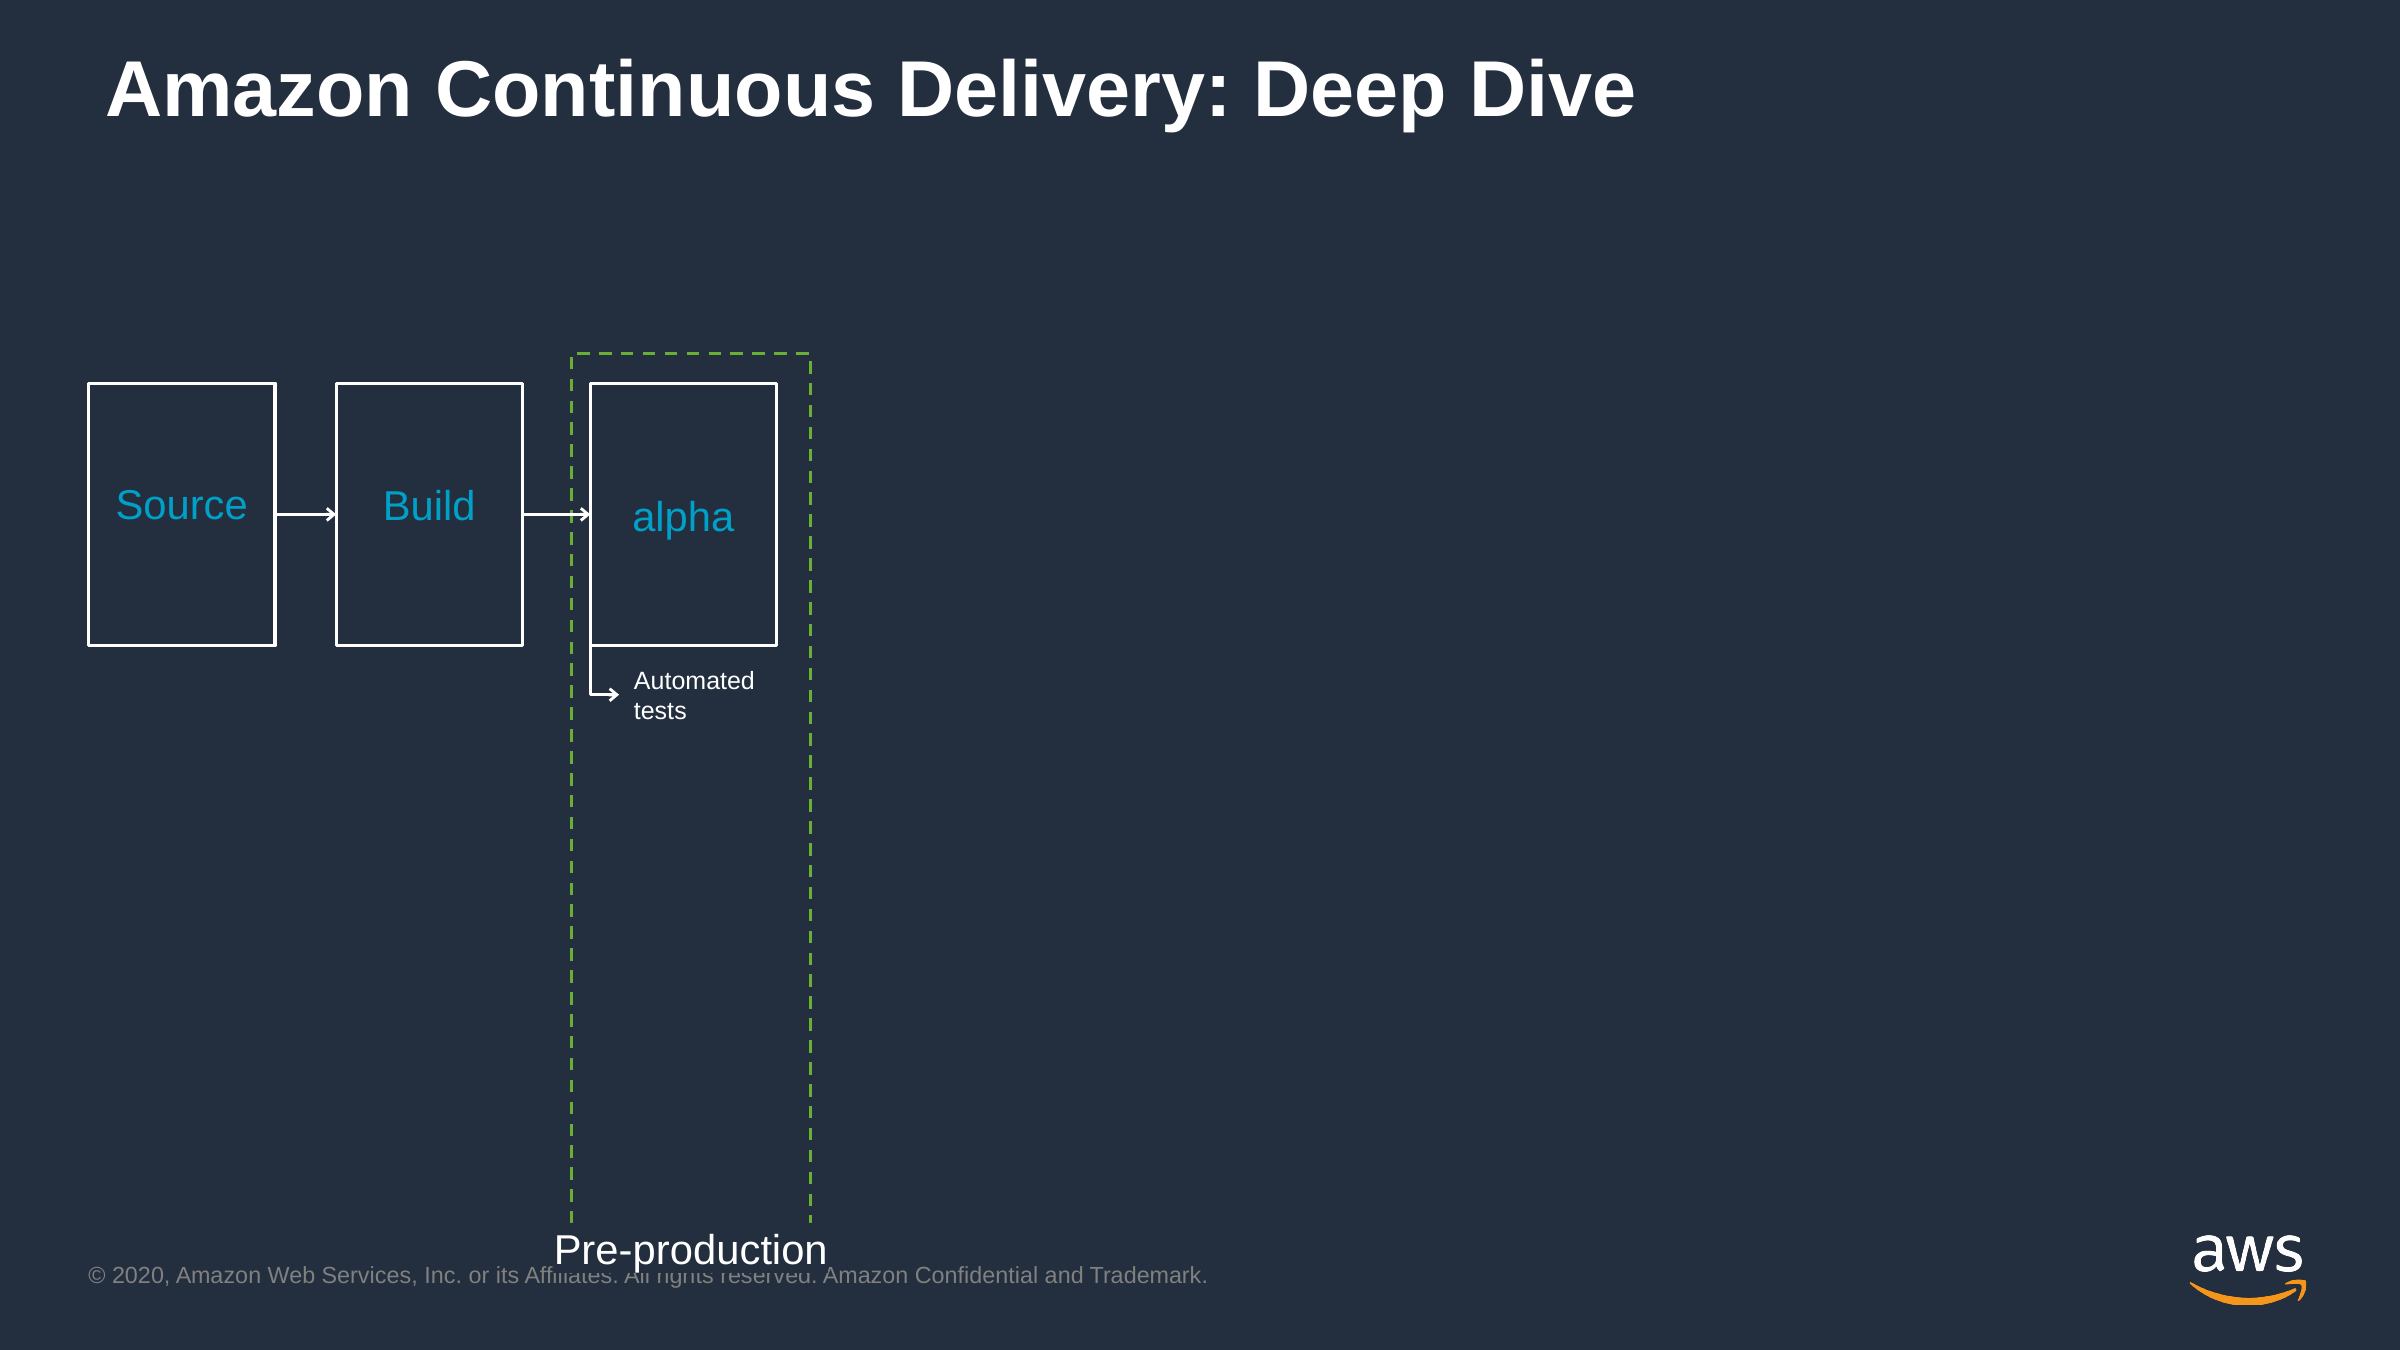

# Amazon Continuous Delivery: Deep Dive

Source
Build
alpha
Automated
tests
Pre-production